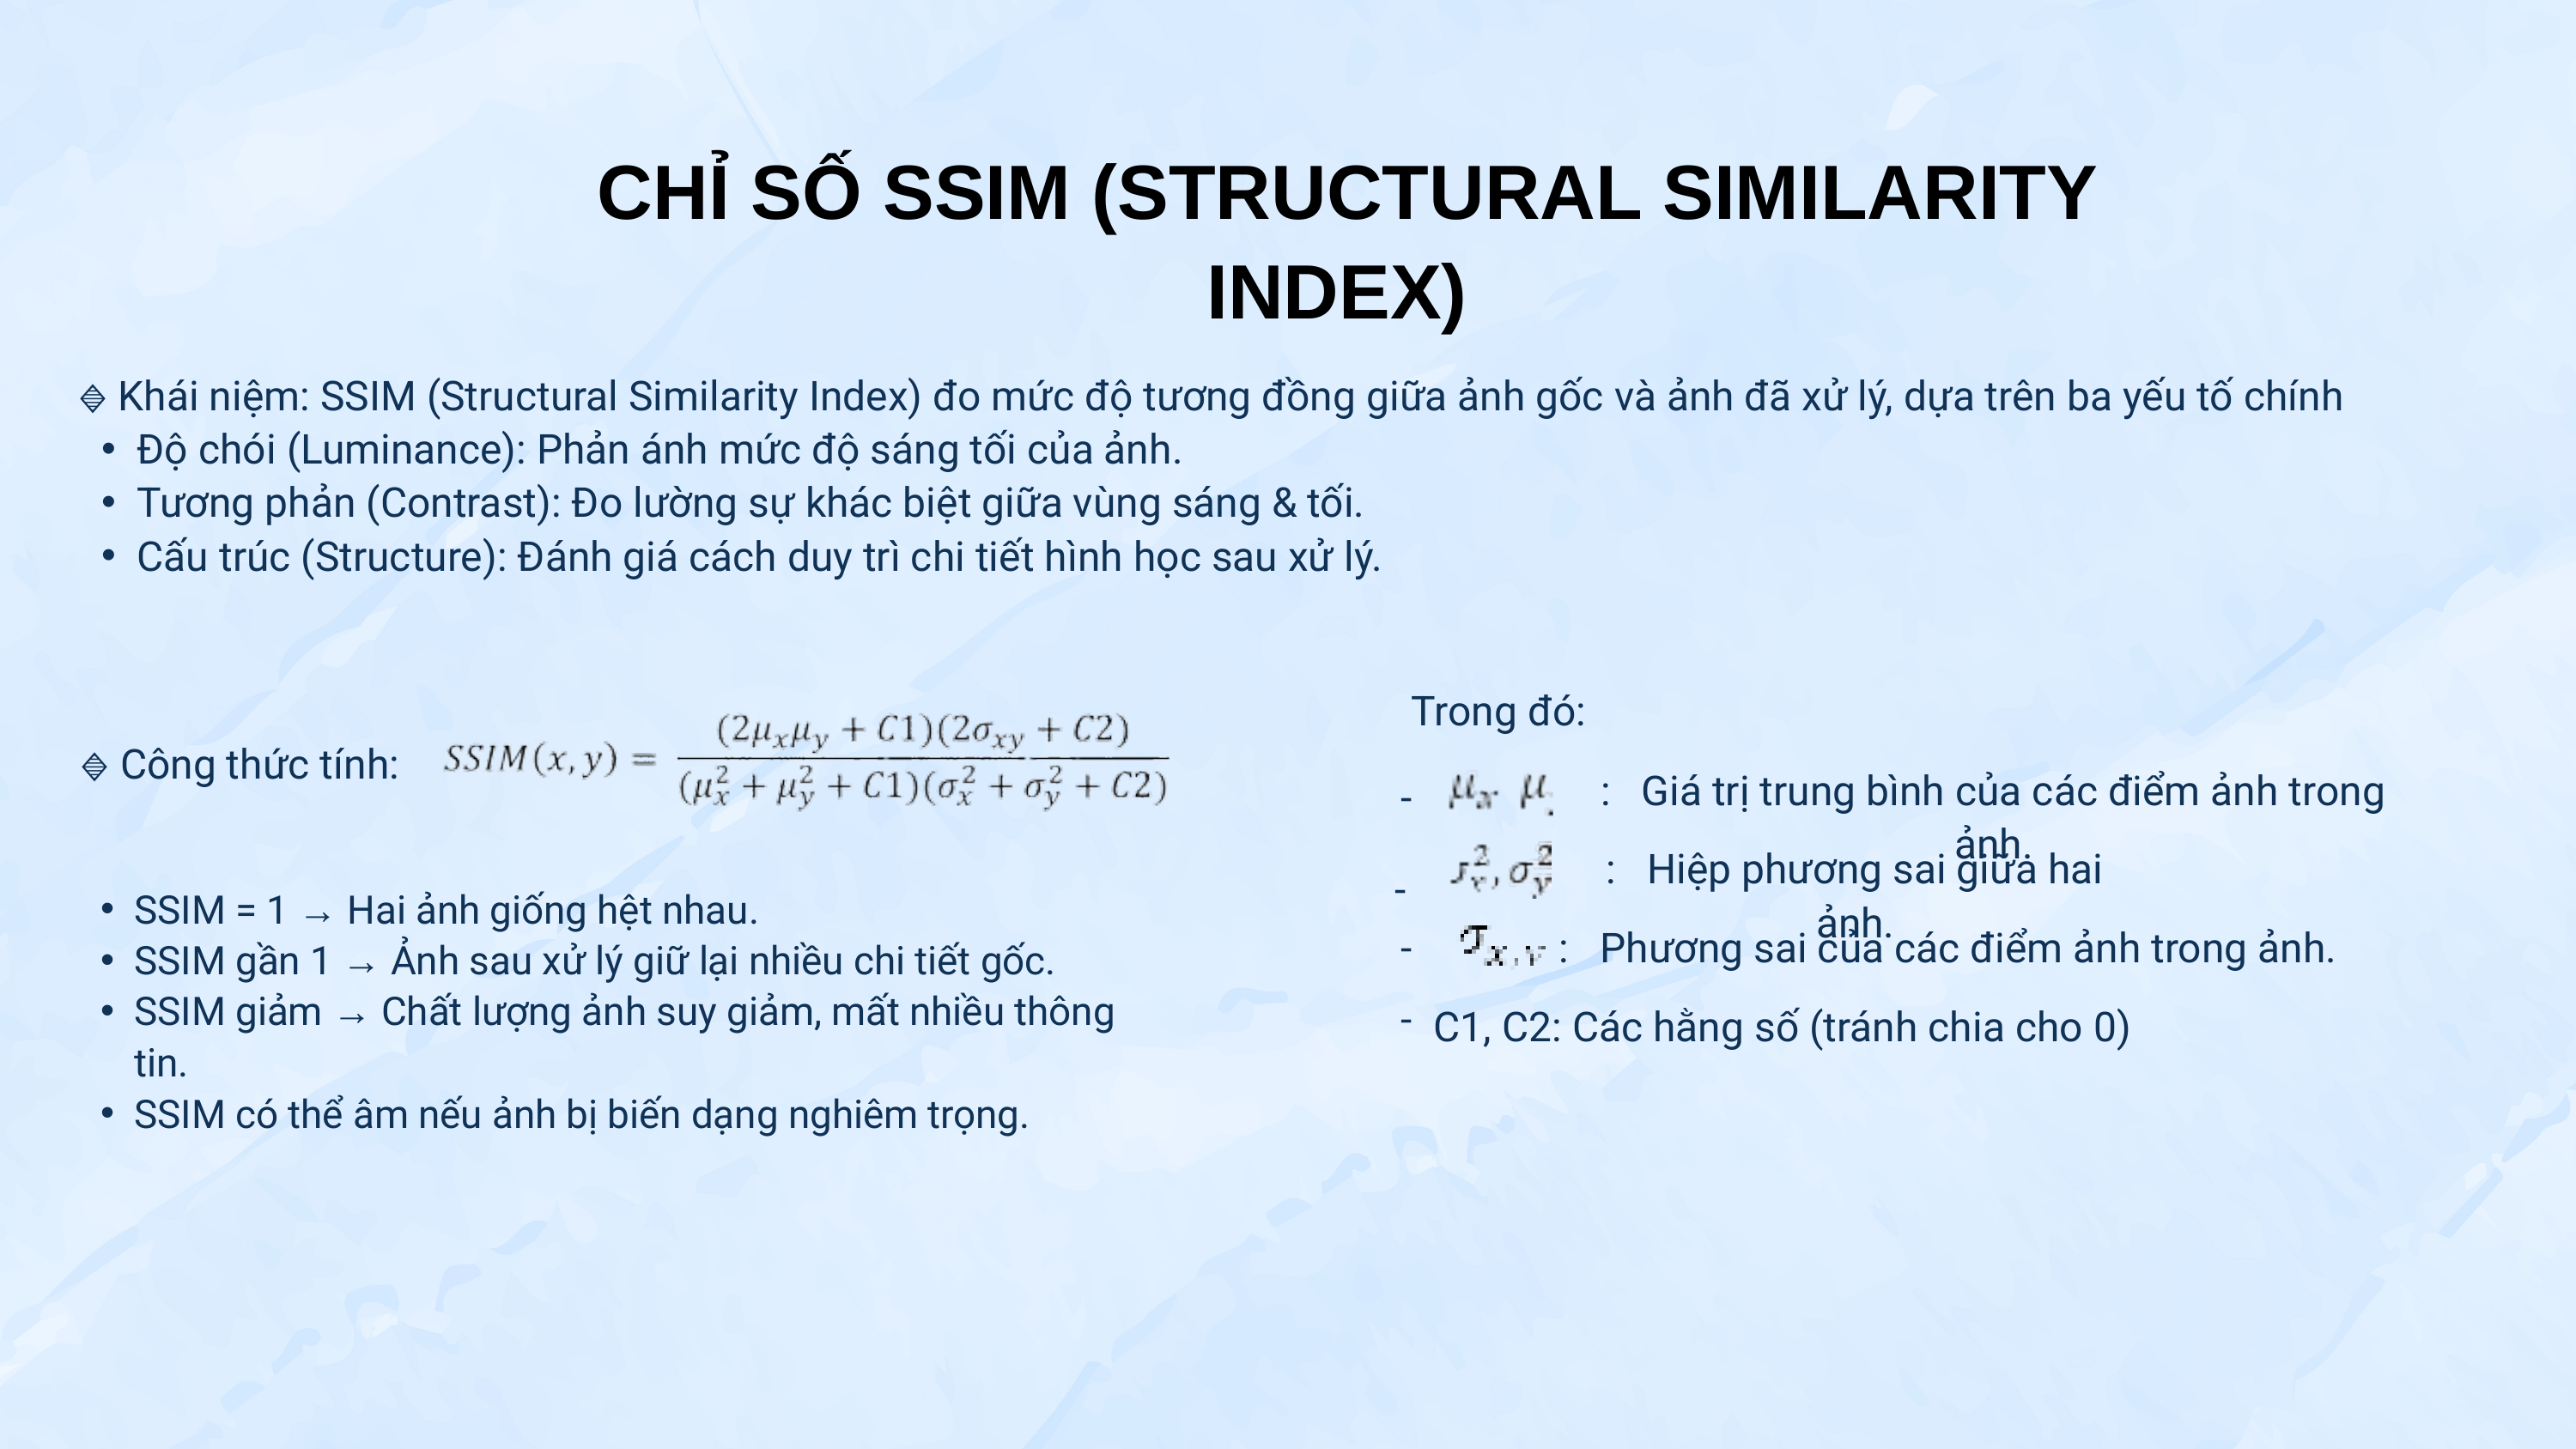

CHỈ SỐ SSIM (STRUCTURAL SIMILARITY INDEX)
🔹 Khái niệm: SSIM (Structural Similarity Index) đo mức độ tương đồng giữa ảnh gốc và ảnh đã xử lý, dựa trên ba yếu tố chính
Độ chói (Luminance): Phản ánh mức độ sáng tối của ảnh.
Tương phản (Contrast): Đo lường sự khác biệt giữa vùng sáng & tối.
Cấu trúc (Structure): Đánh giá cách duy trì chi tiết hình học sau xử lý.

Trong đó:

🔹 Công thức tính:

:   Giá trị trung bình của các điểm ảnh trong ảnh.
-

:   Hiệp phương sai giữa hai ảnh.
-
SSIM = 1 → Hai ảnh giống hệt nhau.
SSIM gần 1 → Ảnh sau xử lý giữ lại nhiều chi tiết gốc.
SSIM giảm → Chất lượng ảnh suy giảm, mất nhiều thông tin.
SSIM có thể âm nếu ảnh bị biến dạng nghiêm trọng.

-
:   Phương sai của các điểm ảnh trong ảnh.
-
C1, C2: Các hằng số (tránh chia cho 0)